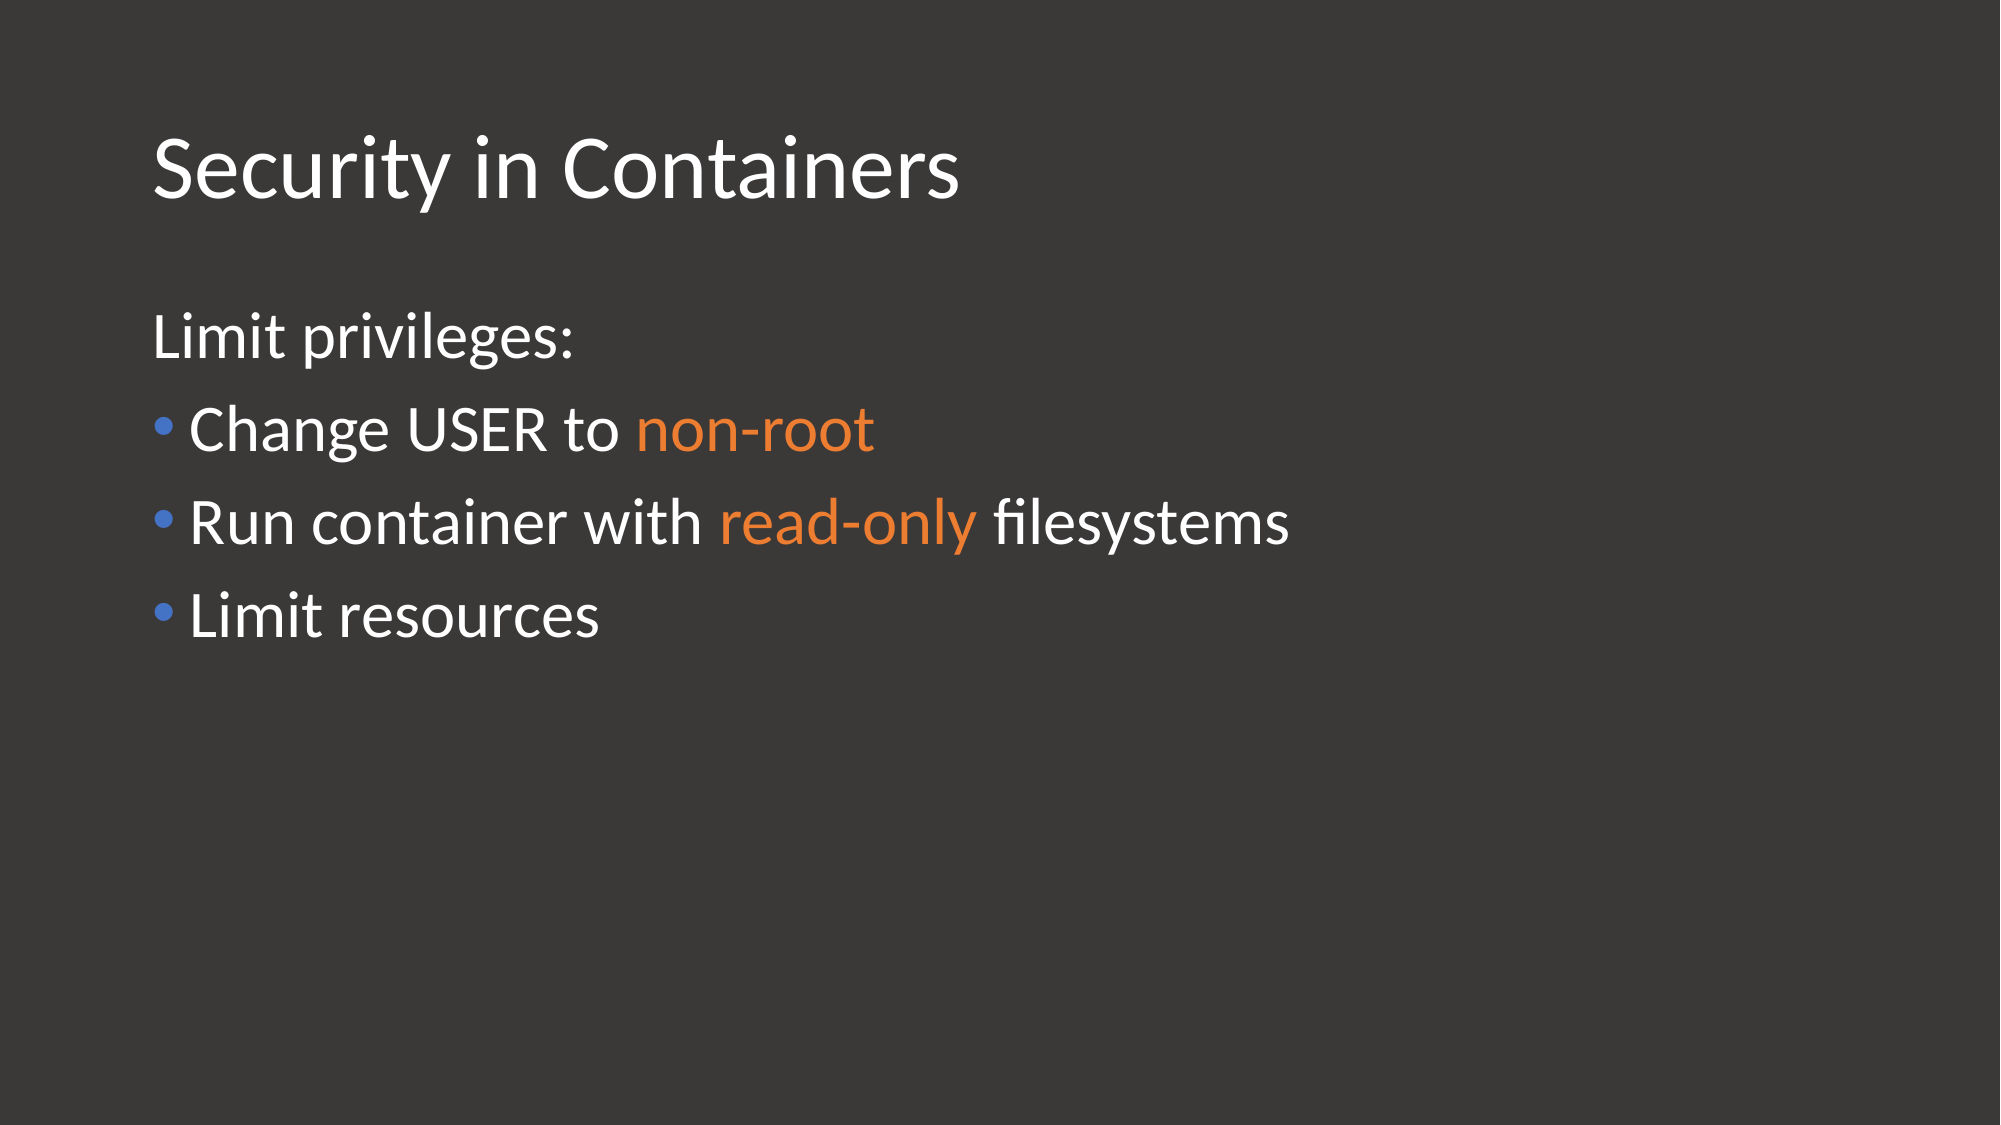

# Security in Containers
Limit privileges:
Change USER to non-root
Run container with read-only filesystems
Limit resources